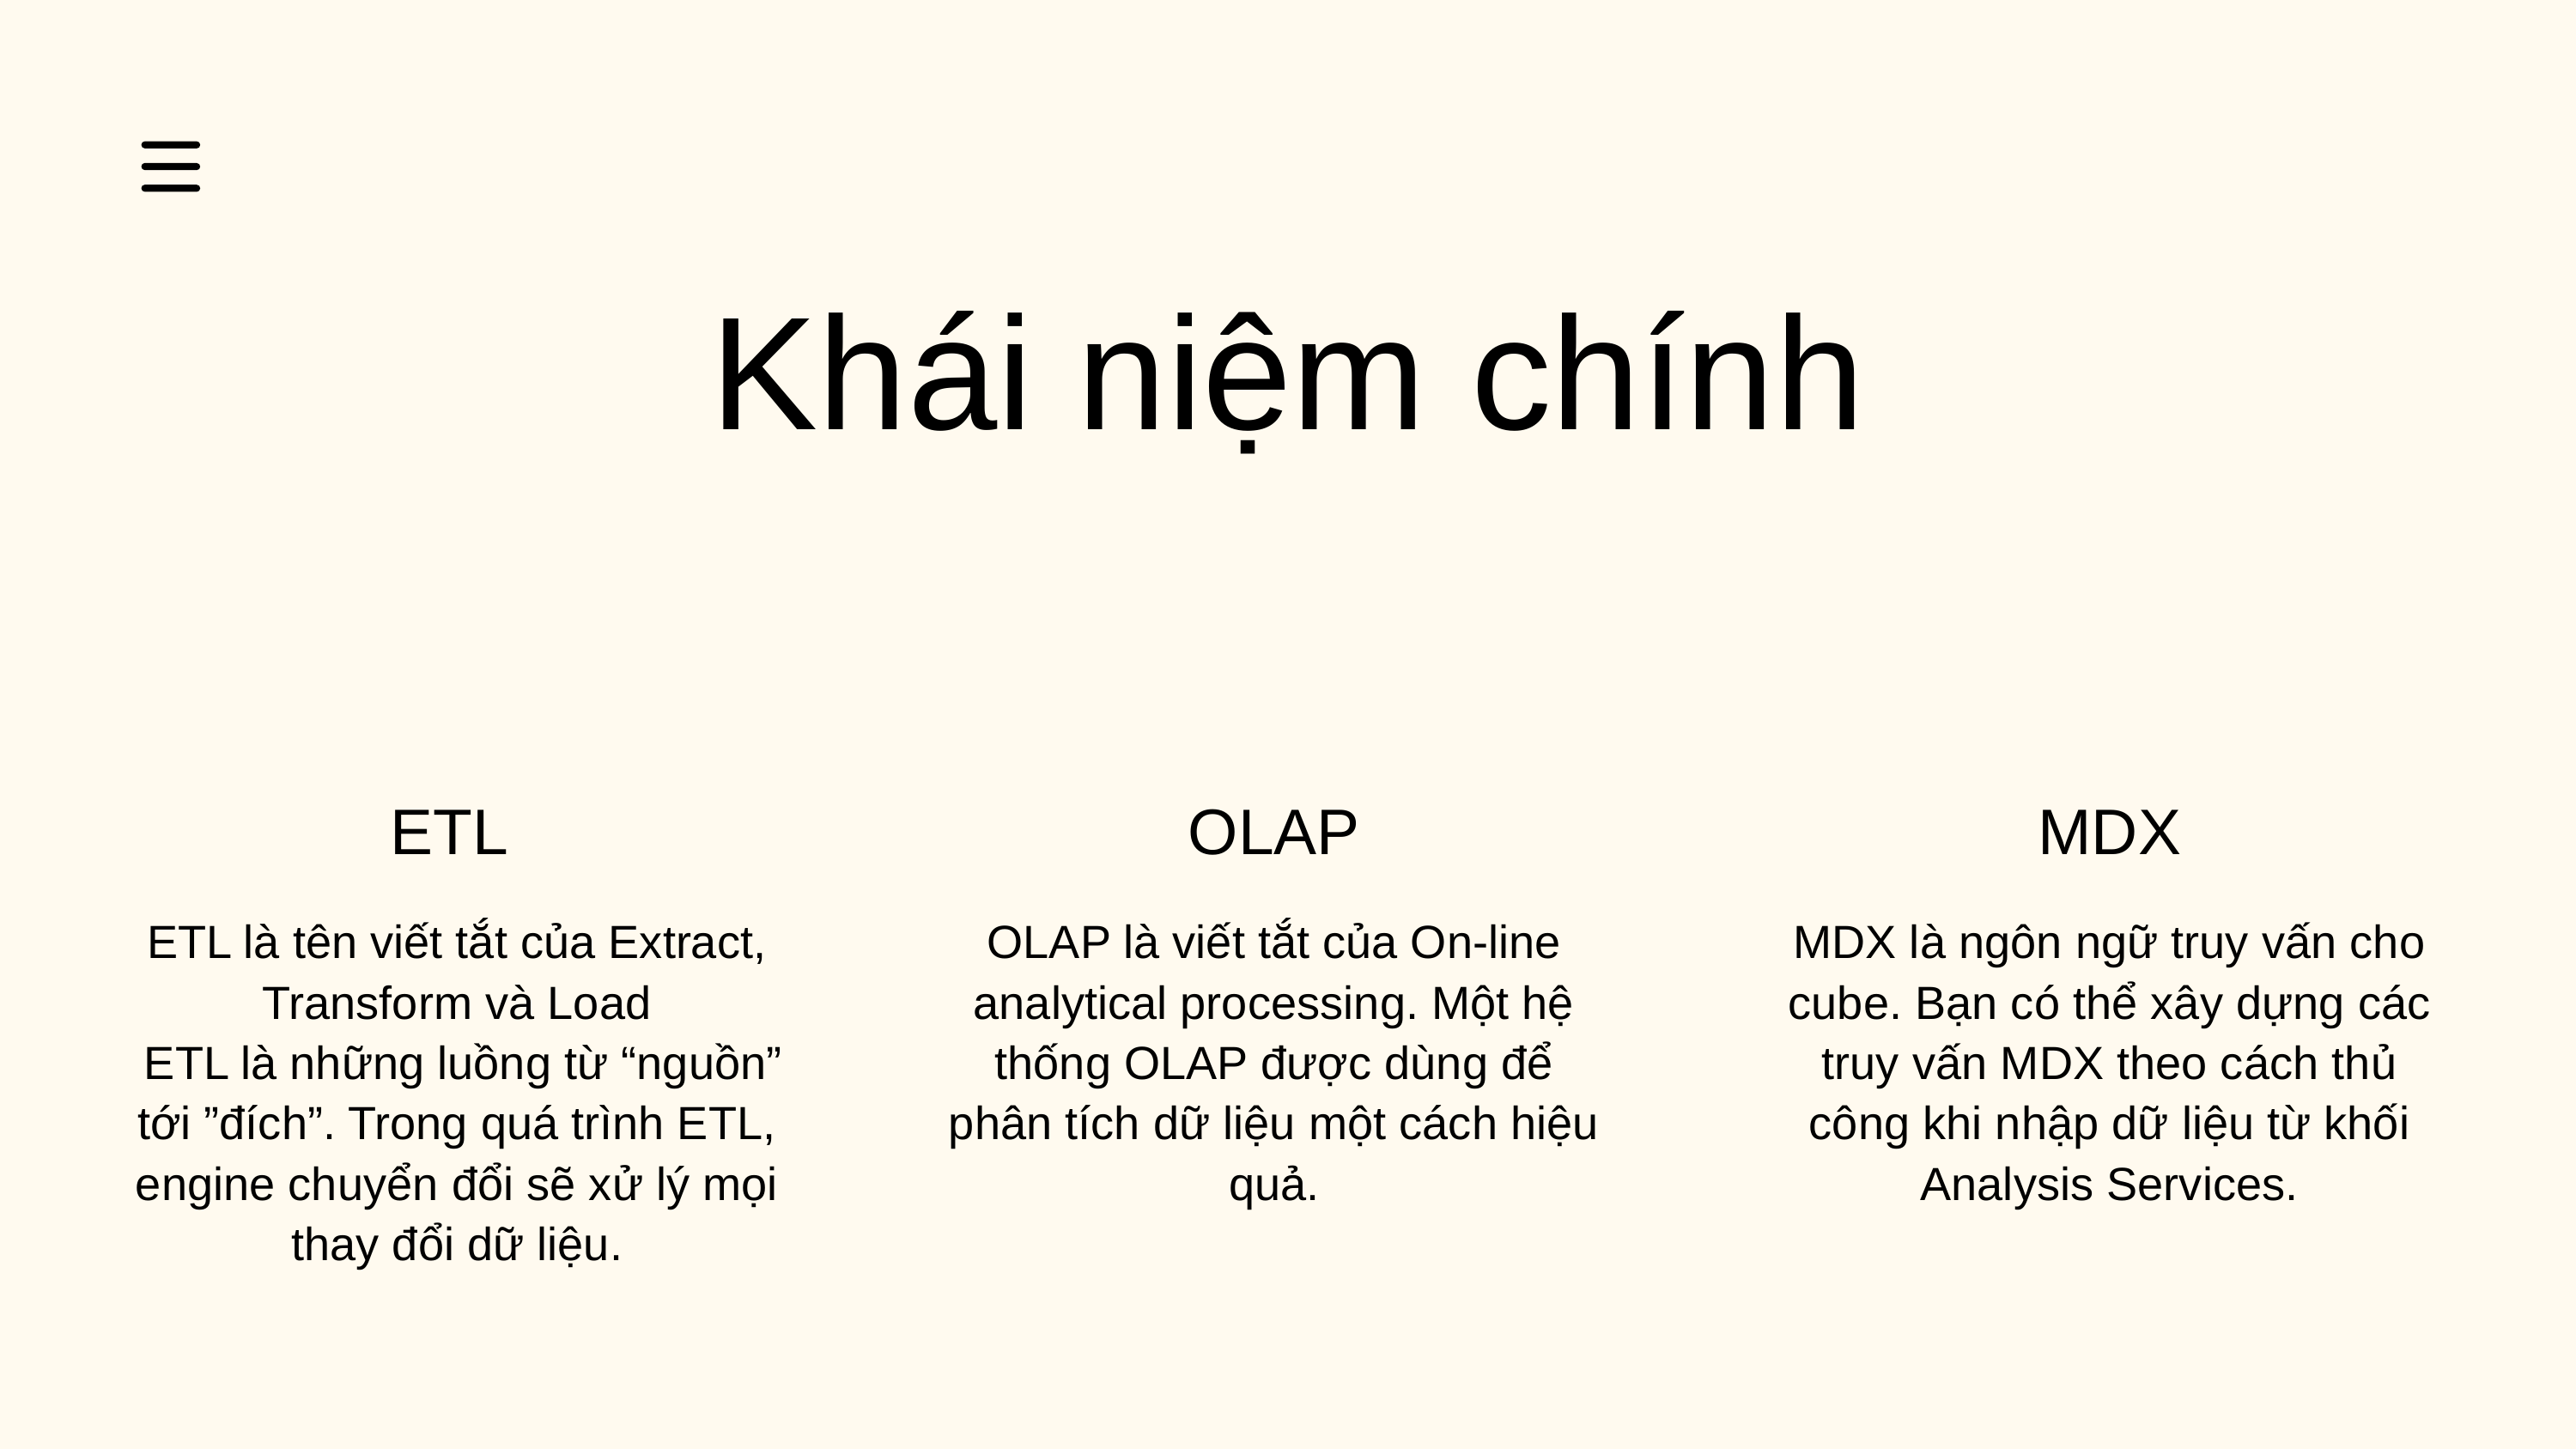

Khái niệm chính
ETL
ETL là tên viết tắt của Extract, Transform và Load
 ETL là những luồng từ “nguồn” tới ”đích”. Trong quá trình ETL, engine chuyển đổi sẽ xử lý mọi thay đổi dữ liệu.
OLAP
OLAP là viết tắt của On-line analytical processing. Một hệ thống OLAP được dùng để phân tích dữ liệu một cách hiệu quả.
MDX
MDX là ngôn ngữ truy vấn cho cube. Bạn có thể xây dựng các truy vấn MDX theo cách thủ công khi nhập dữ liệu từ khối Analysis Services.